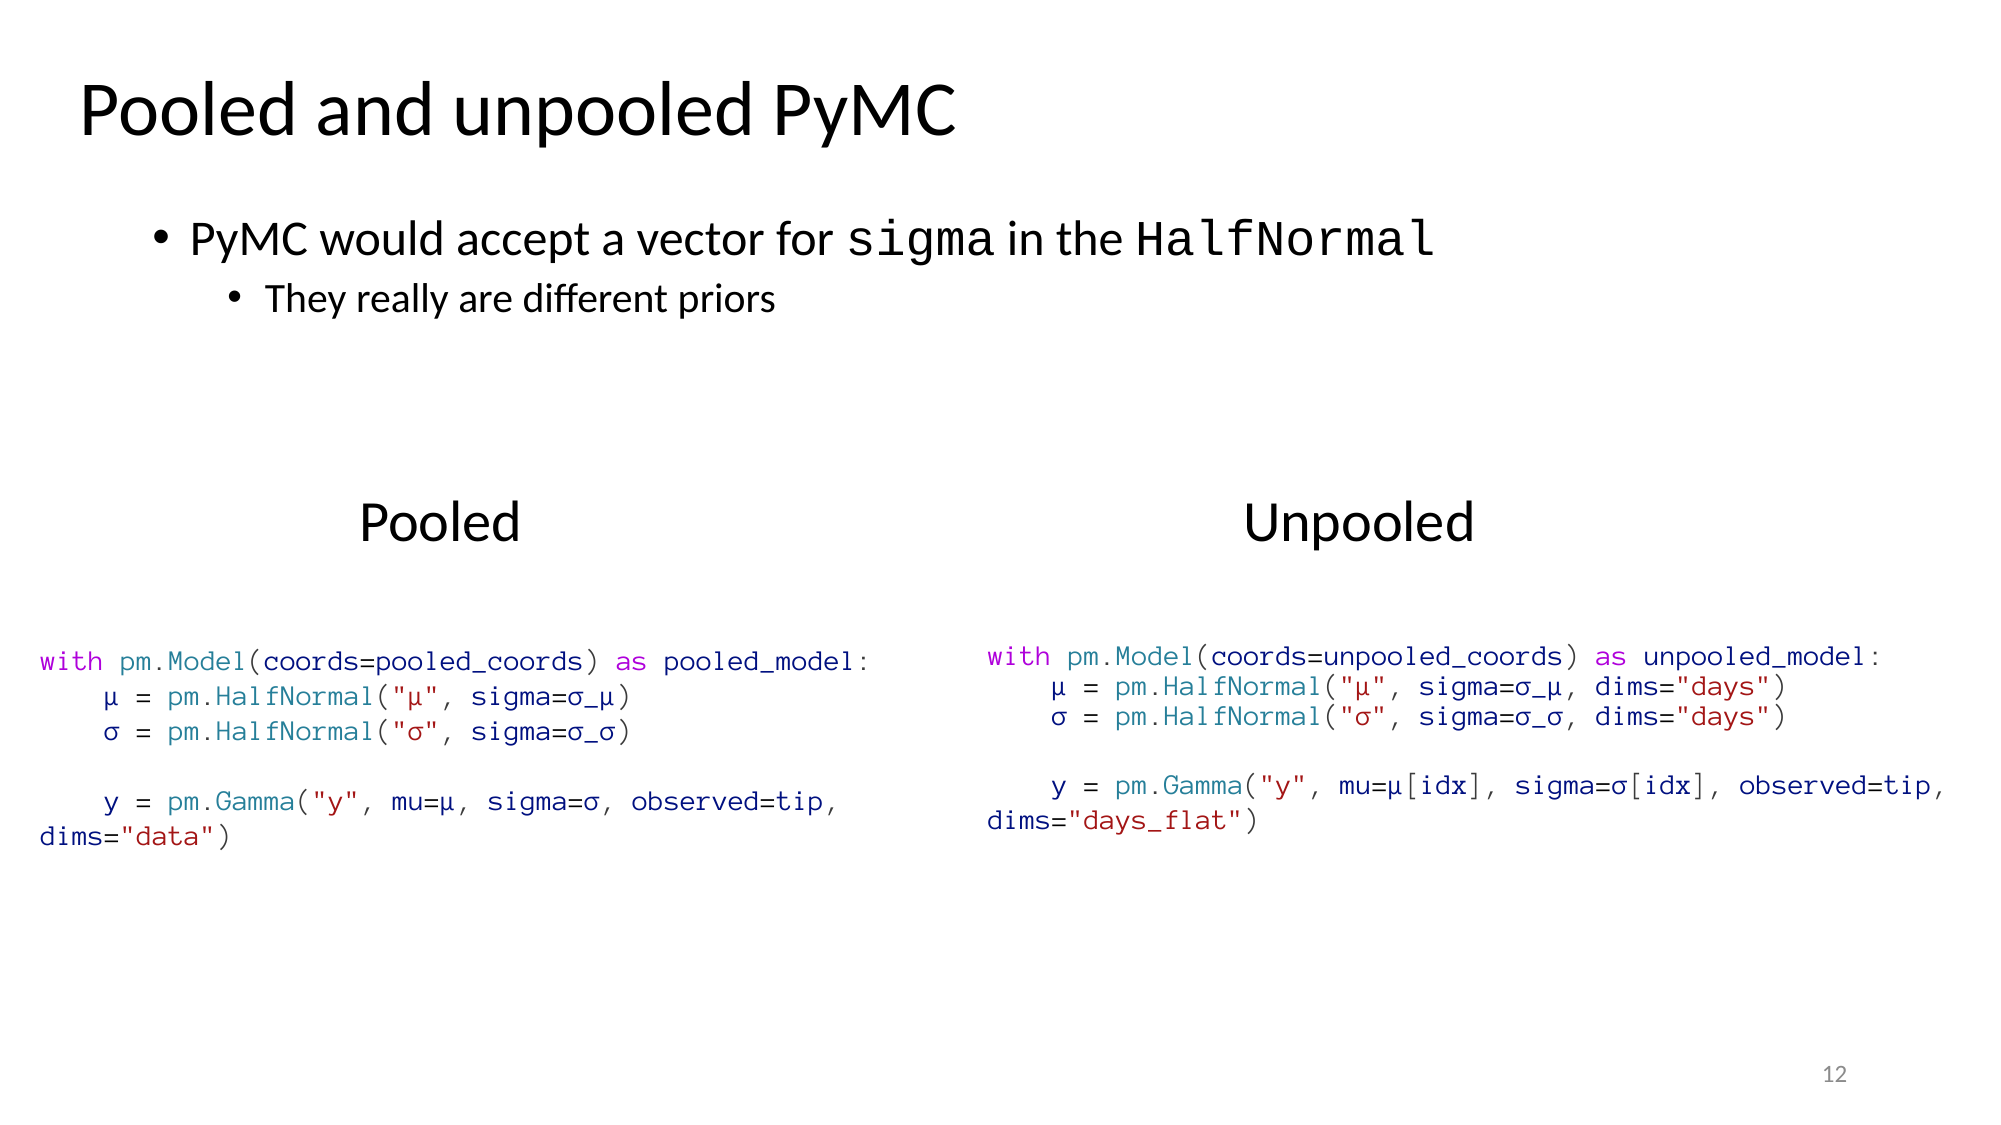

# Pooled and unpooled PyMC
PyMC would accept a vector for sigma in the HalfNormal
They really are different priors
Pooled
Unpooled
with pm.Model(coords=pooled_coords) as pooled_model:
    μ = pm.HalfNormal("μ", sigma=σ_μ)
    σ = pm.HalfNormal("σ", sigma=σ_σ)
    y = pm.Gamma("y", mu=μ, sigma=σ, observed=tip, dims="data")
with pm.Model(coords=unpooled_coords) as unpooled_model:
    μ = pm.HalfNormal("μ", sigma=σ_μ, dims="days")
    σ = pm.HalfNormal("σ", sigma=σ_σ, dims="days")
    y = pm.Gamma("y", mu=μ[idx], sigma=σ[idx], observed=tip, dims="days_flat")
12